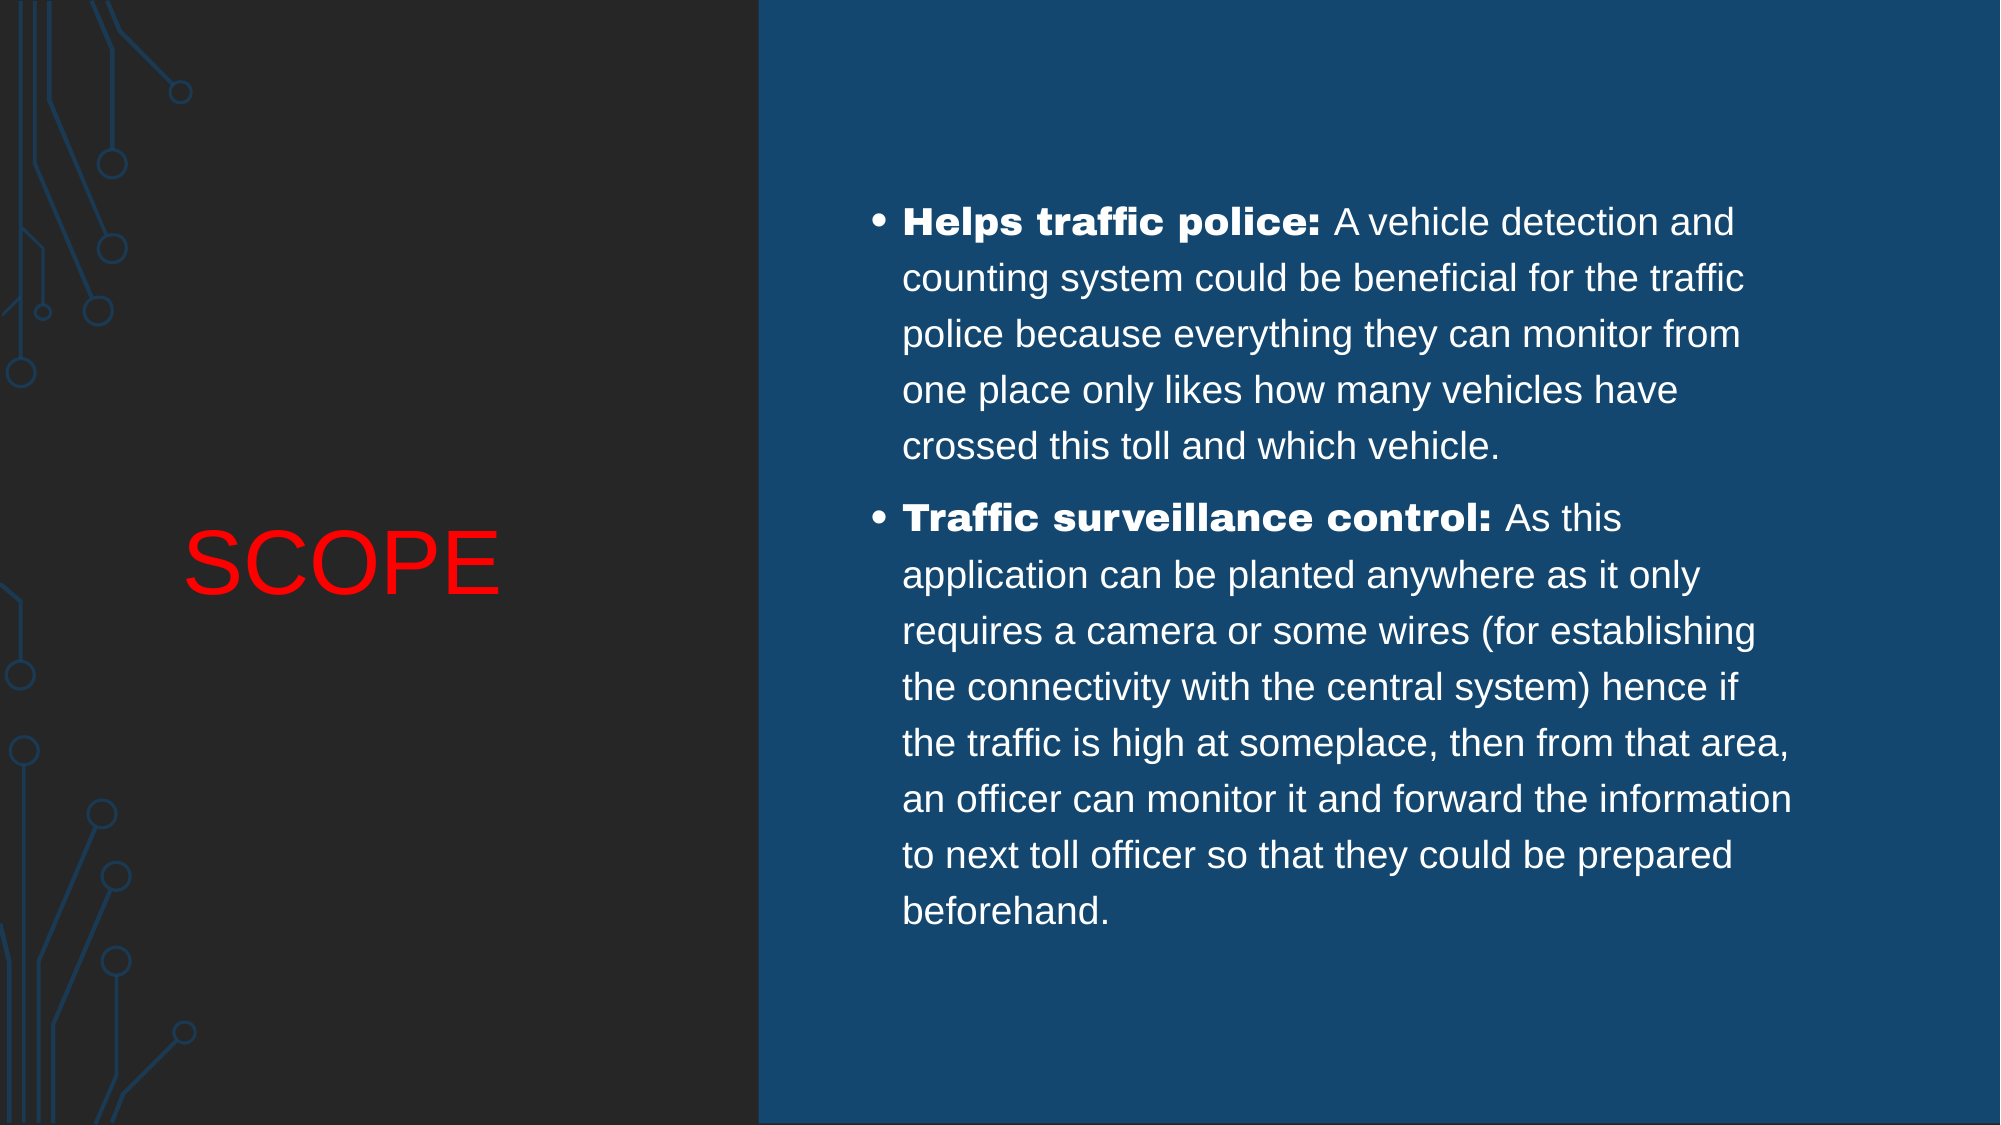

# SCOPE
Helps traffic police: A vehicle detection and counting system could be beneficial for the traffic police because everything they can monitor from one place only likes how many vehicles have crossed this toll and which vehicle.
Traffic surveillance control: As this application can be planted anywhere as it only requires a camera or some wires (for establishing the connectivity with the central system) hence if the traffic is high at someplace, then from that area, an officer can monitor it and forward the information to next toll officer so that they could be prepared beforehand.